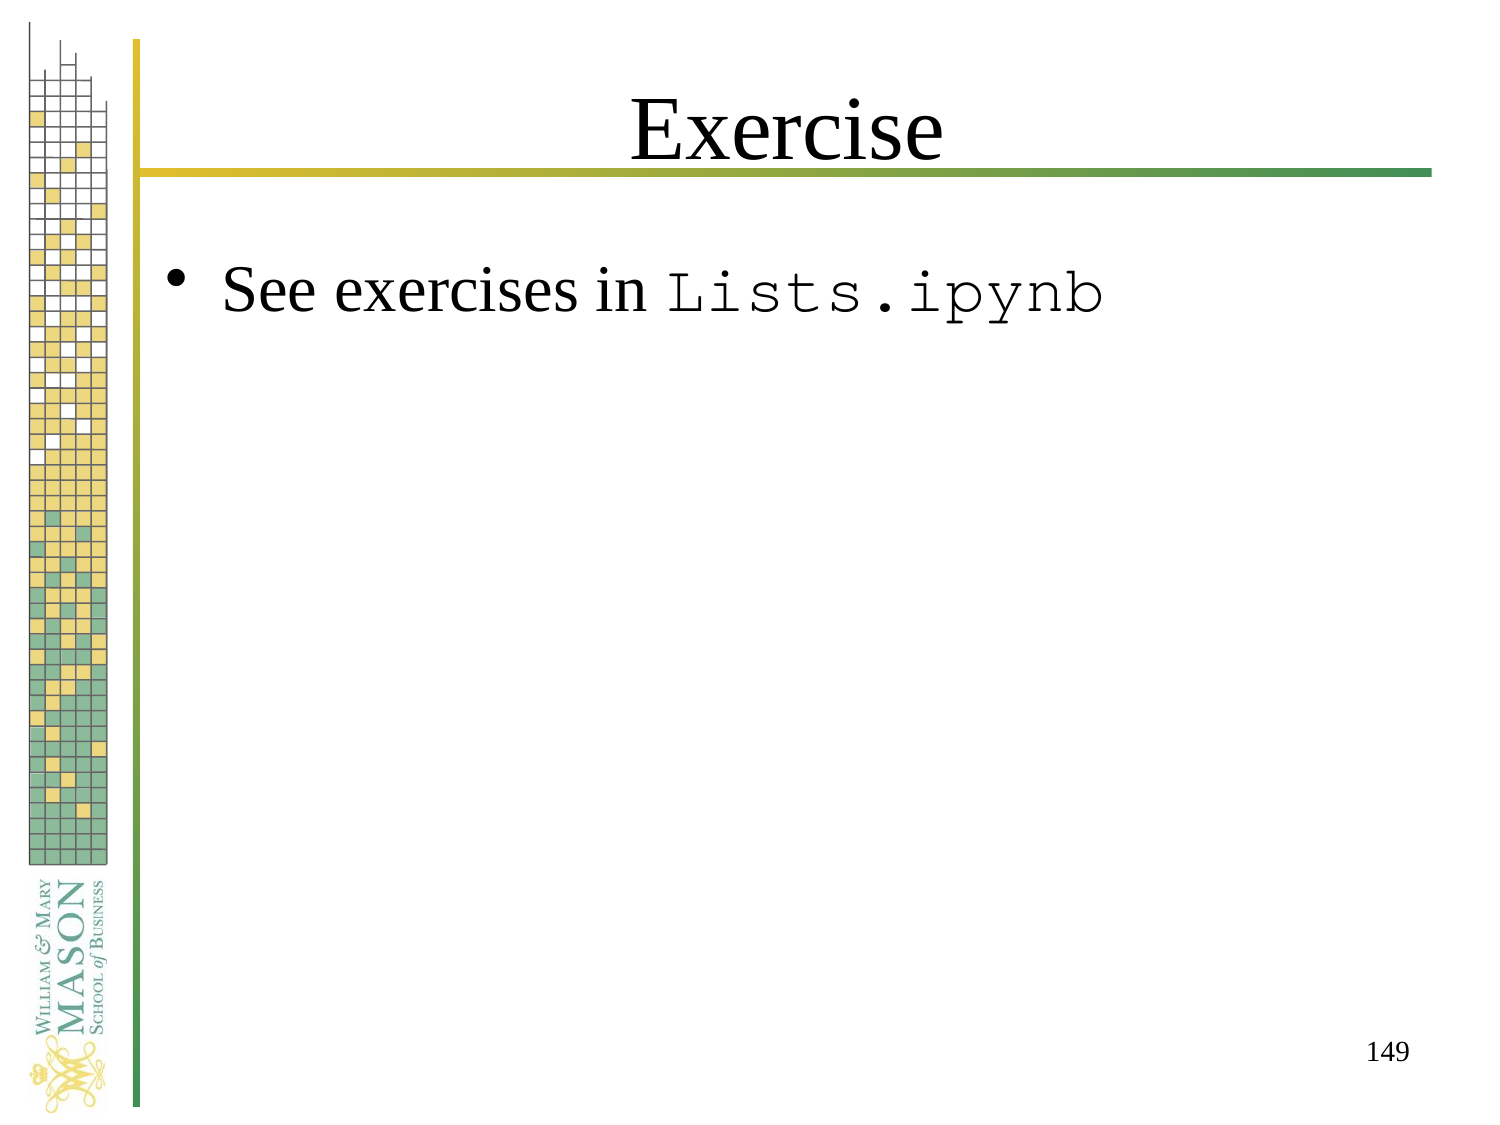

# Exercise
See exercises in Lists.ipynb
149